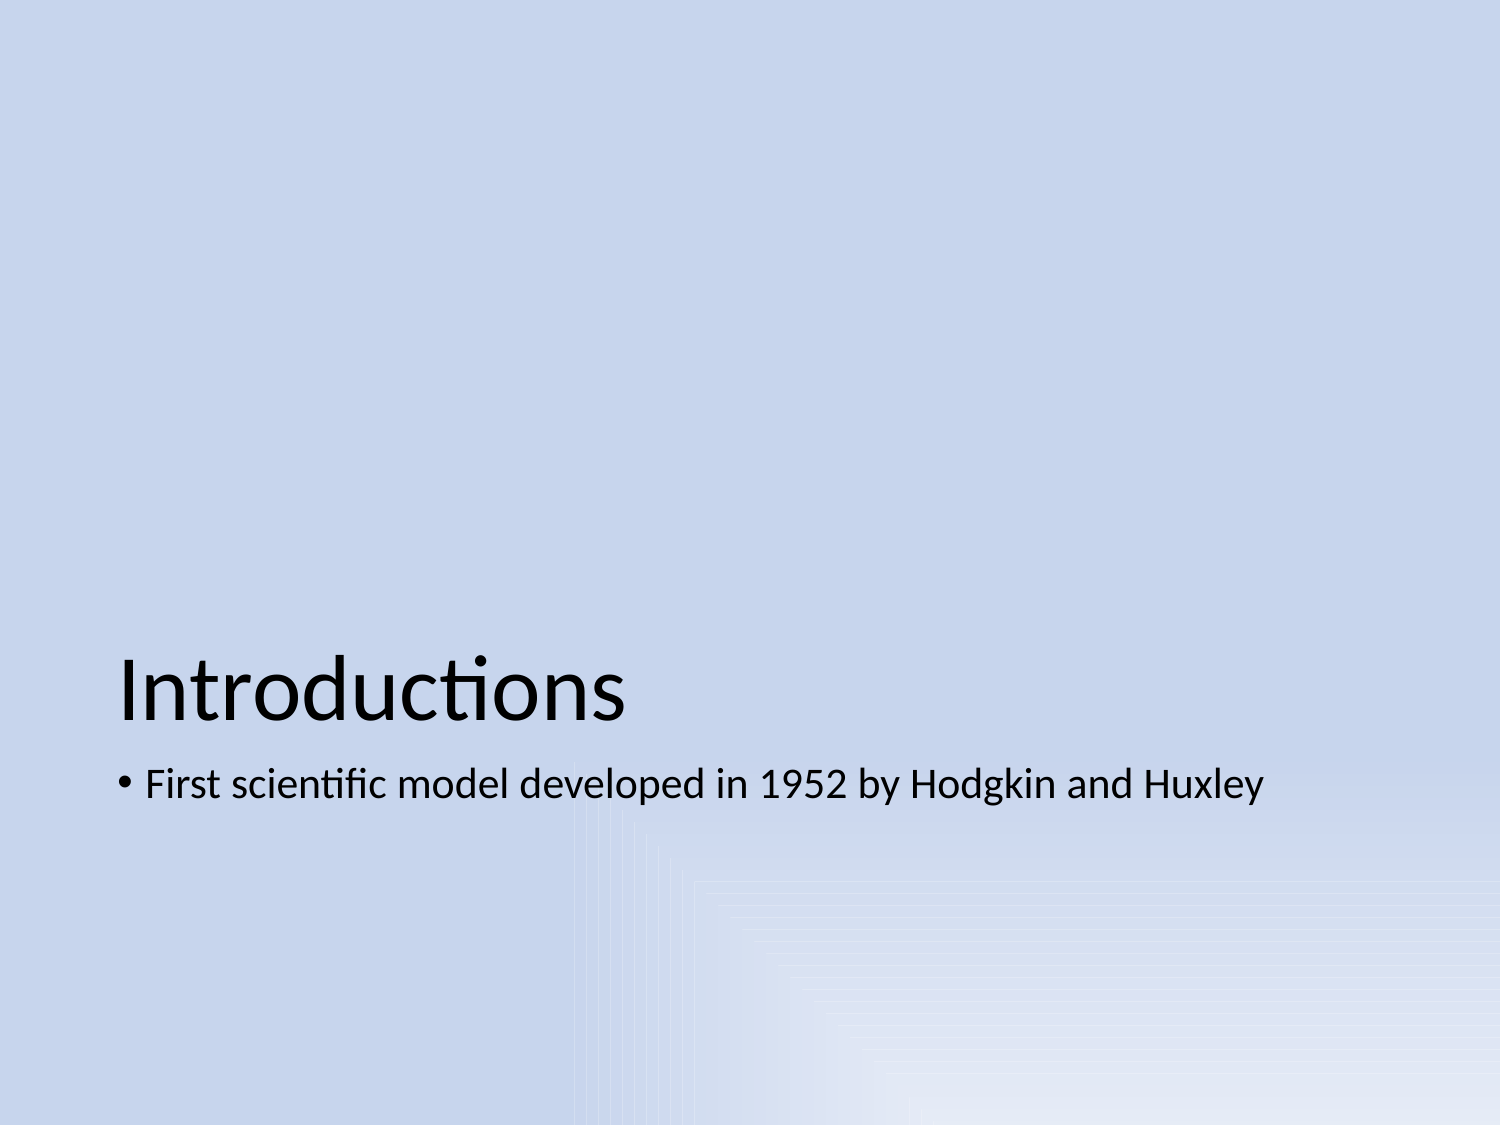

# Introductions
First scientific model developed in 1952 by Hodgkin and Huxley